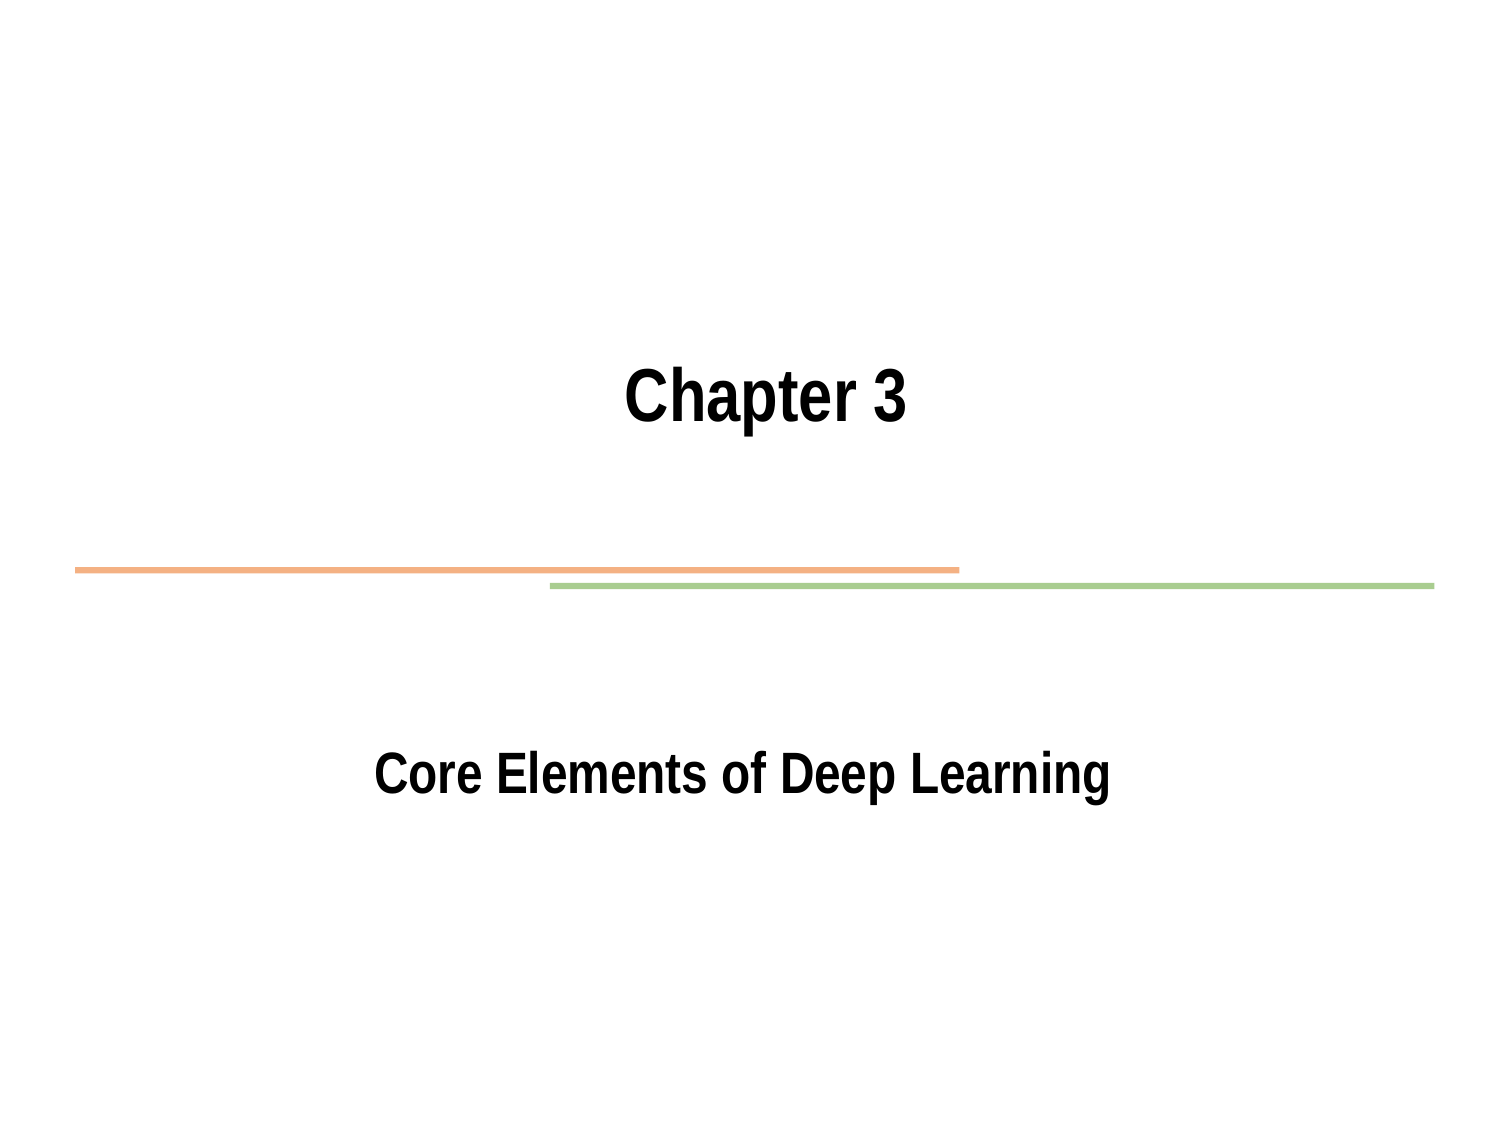

Chapter 3
Core Elements of Deep Learning